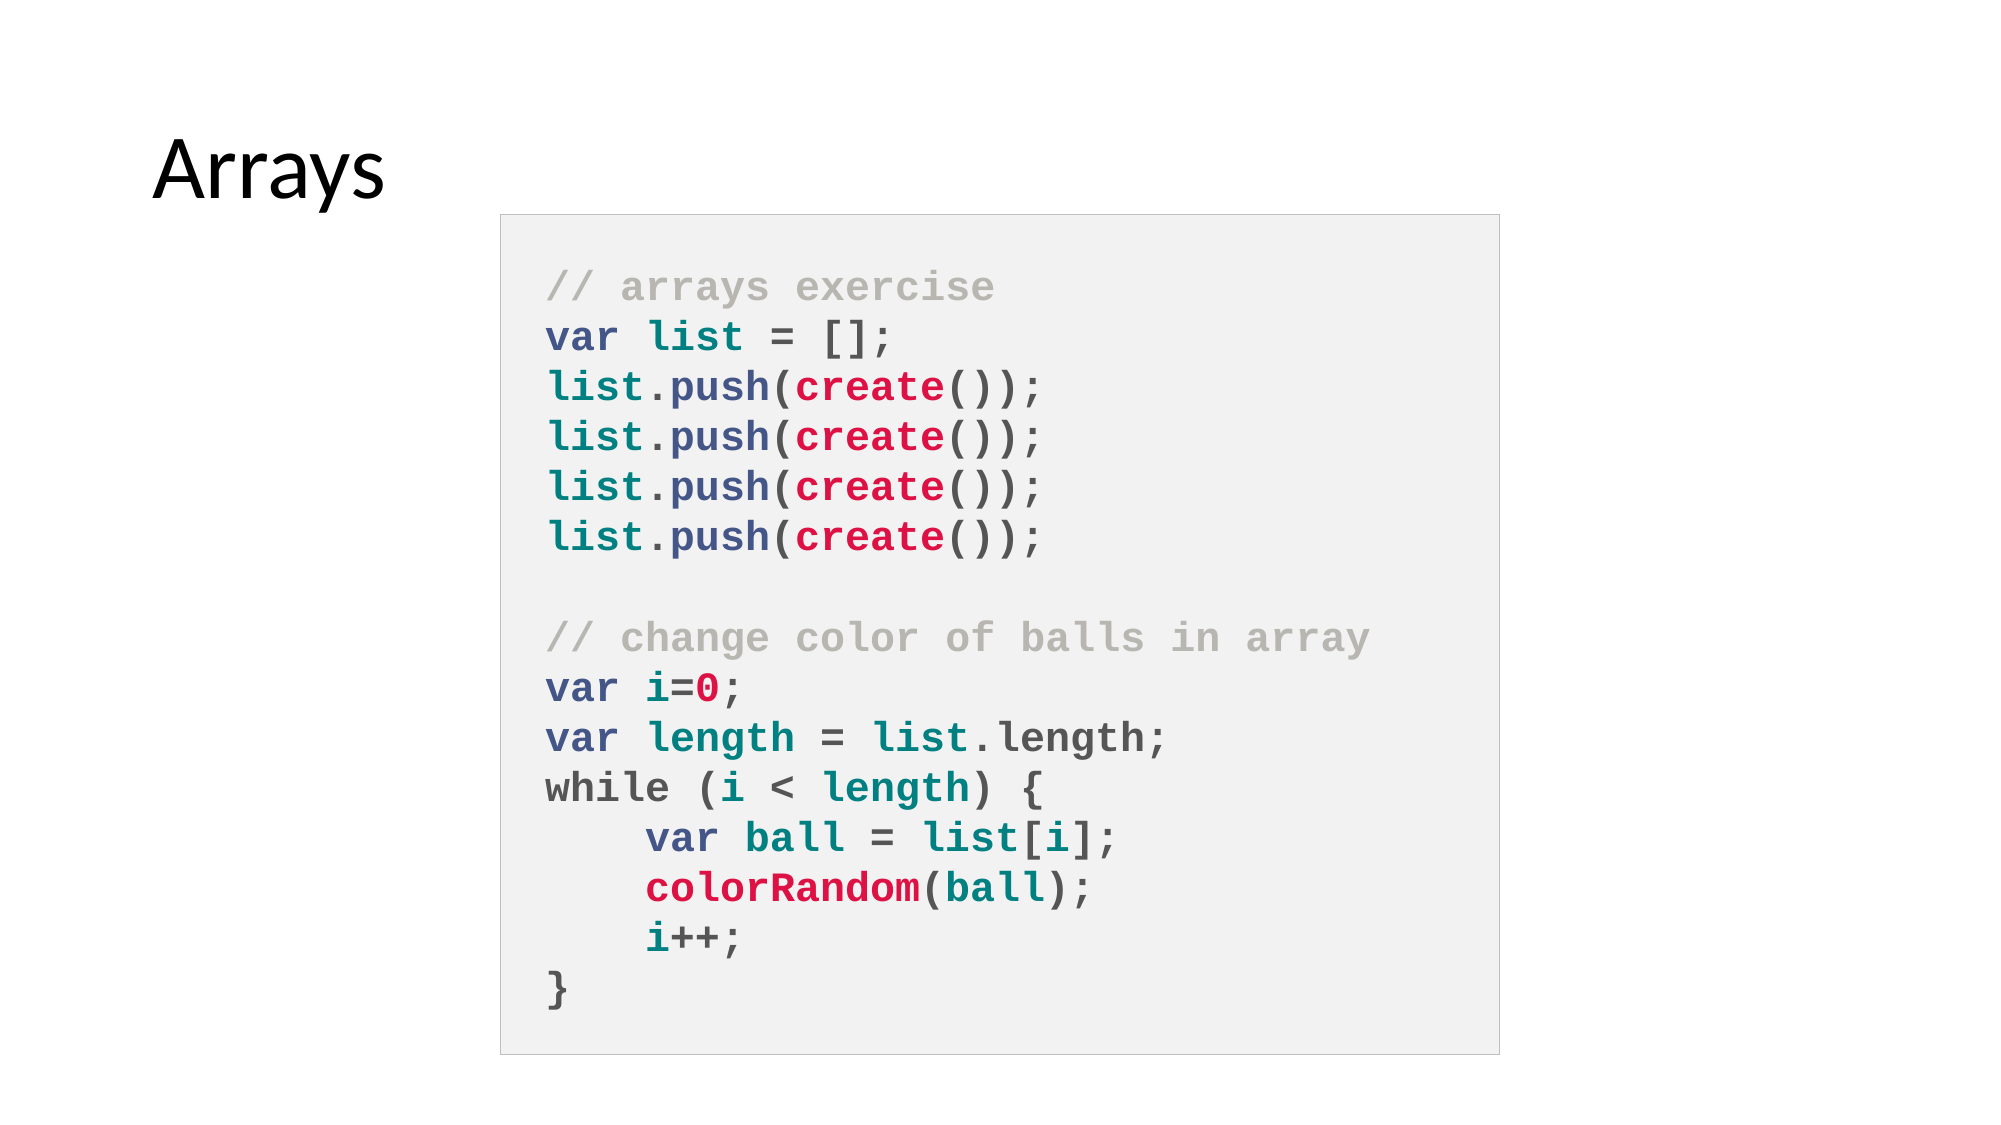

# Arrays
// arrays exercise
var list = [];
list.push(create());
list.push(create());
list.push(create());
list.push(create());
// change color of balls in array
var i=0;
var length = list.length;
while (i < length) {
    var ball = list[i];
    colorRandom(ball);
    i++;
}